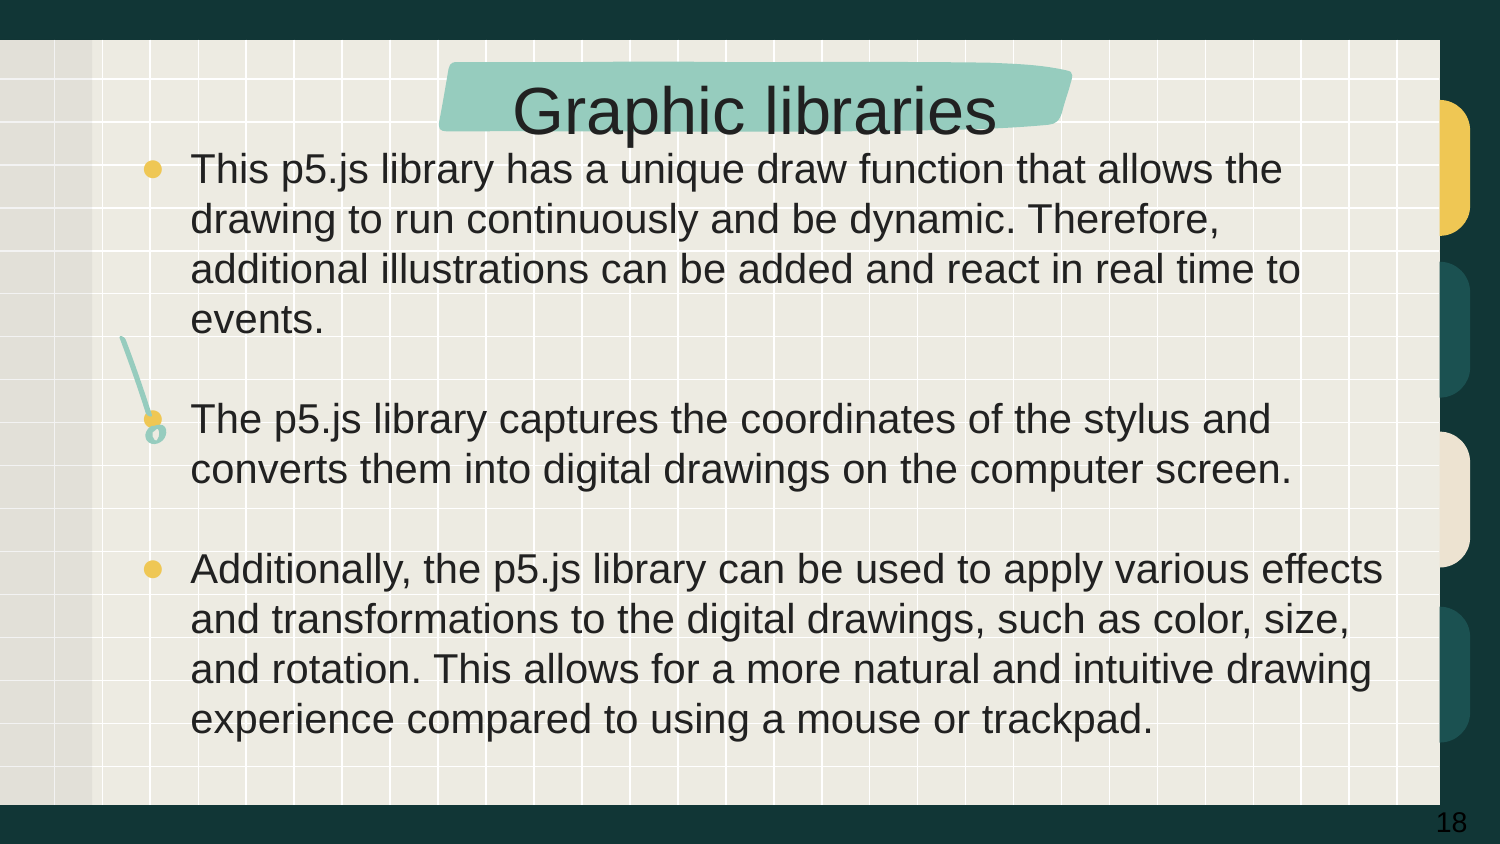

Graphic libraries
This p5.js library has a unique draw function that allows the drawing to run continuously and be dynamic. Therefore, additional illustrations can be added and react in real time to events.

The p5.js library captures the coordinates of the stylus and converts them into digital drawings on the computer screen.

Additionally, the p5.js library can be used to apply various effects and transformations to the digital drawings, such as color, size, and rotation. This allows for a more natural and intuitive drawing experience compared to using a mouse or trackpad.

18